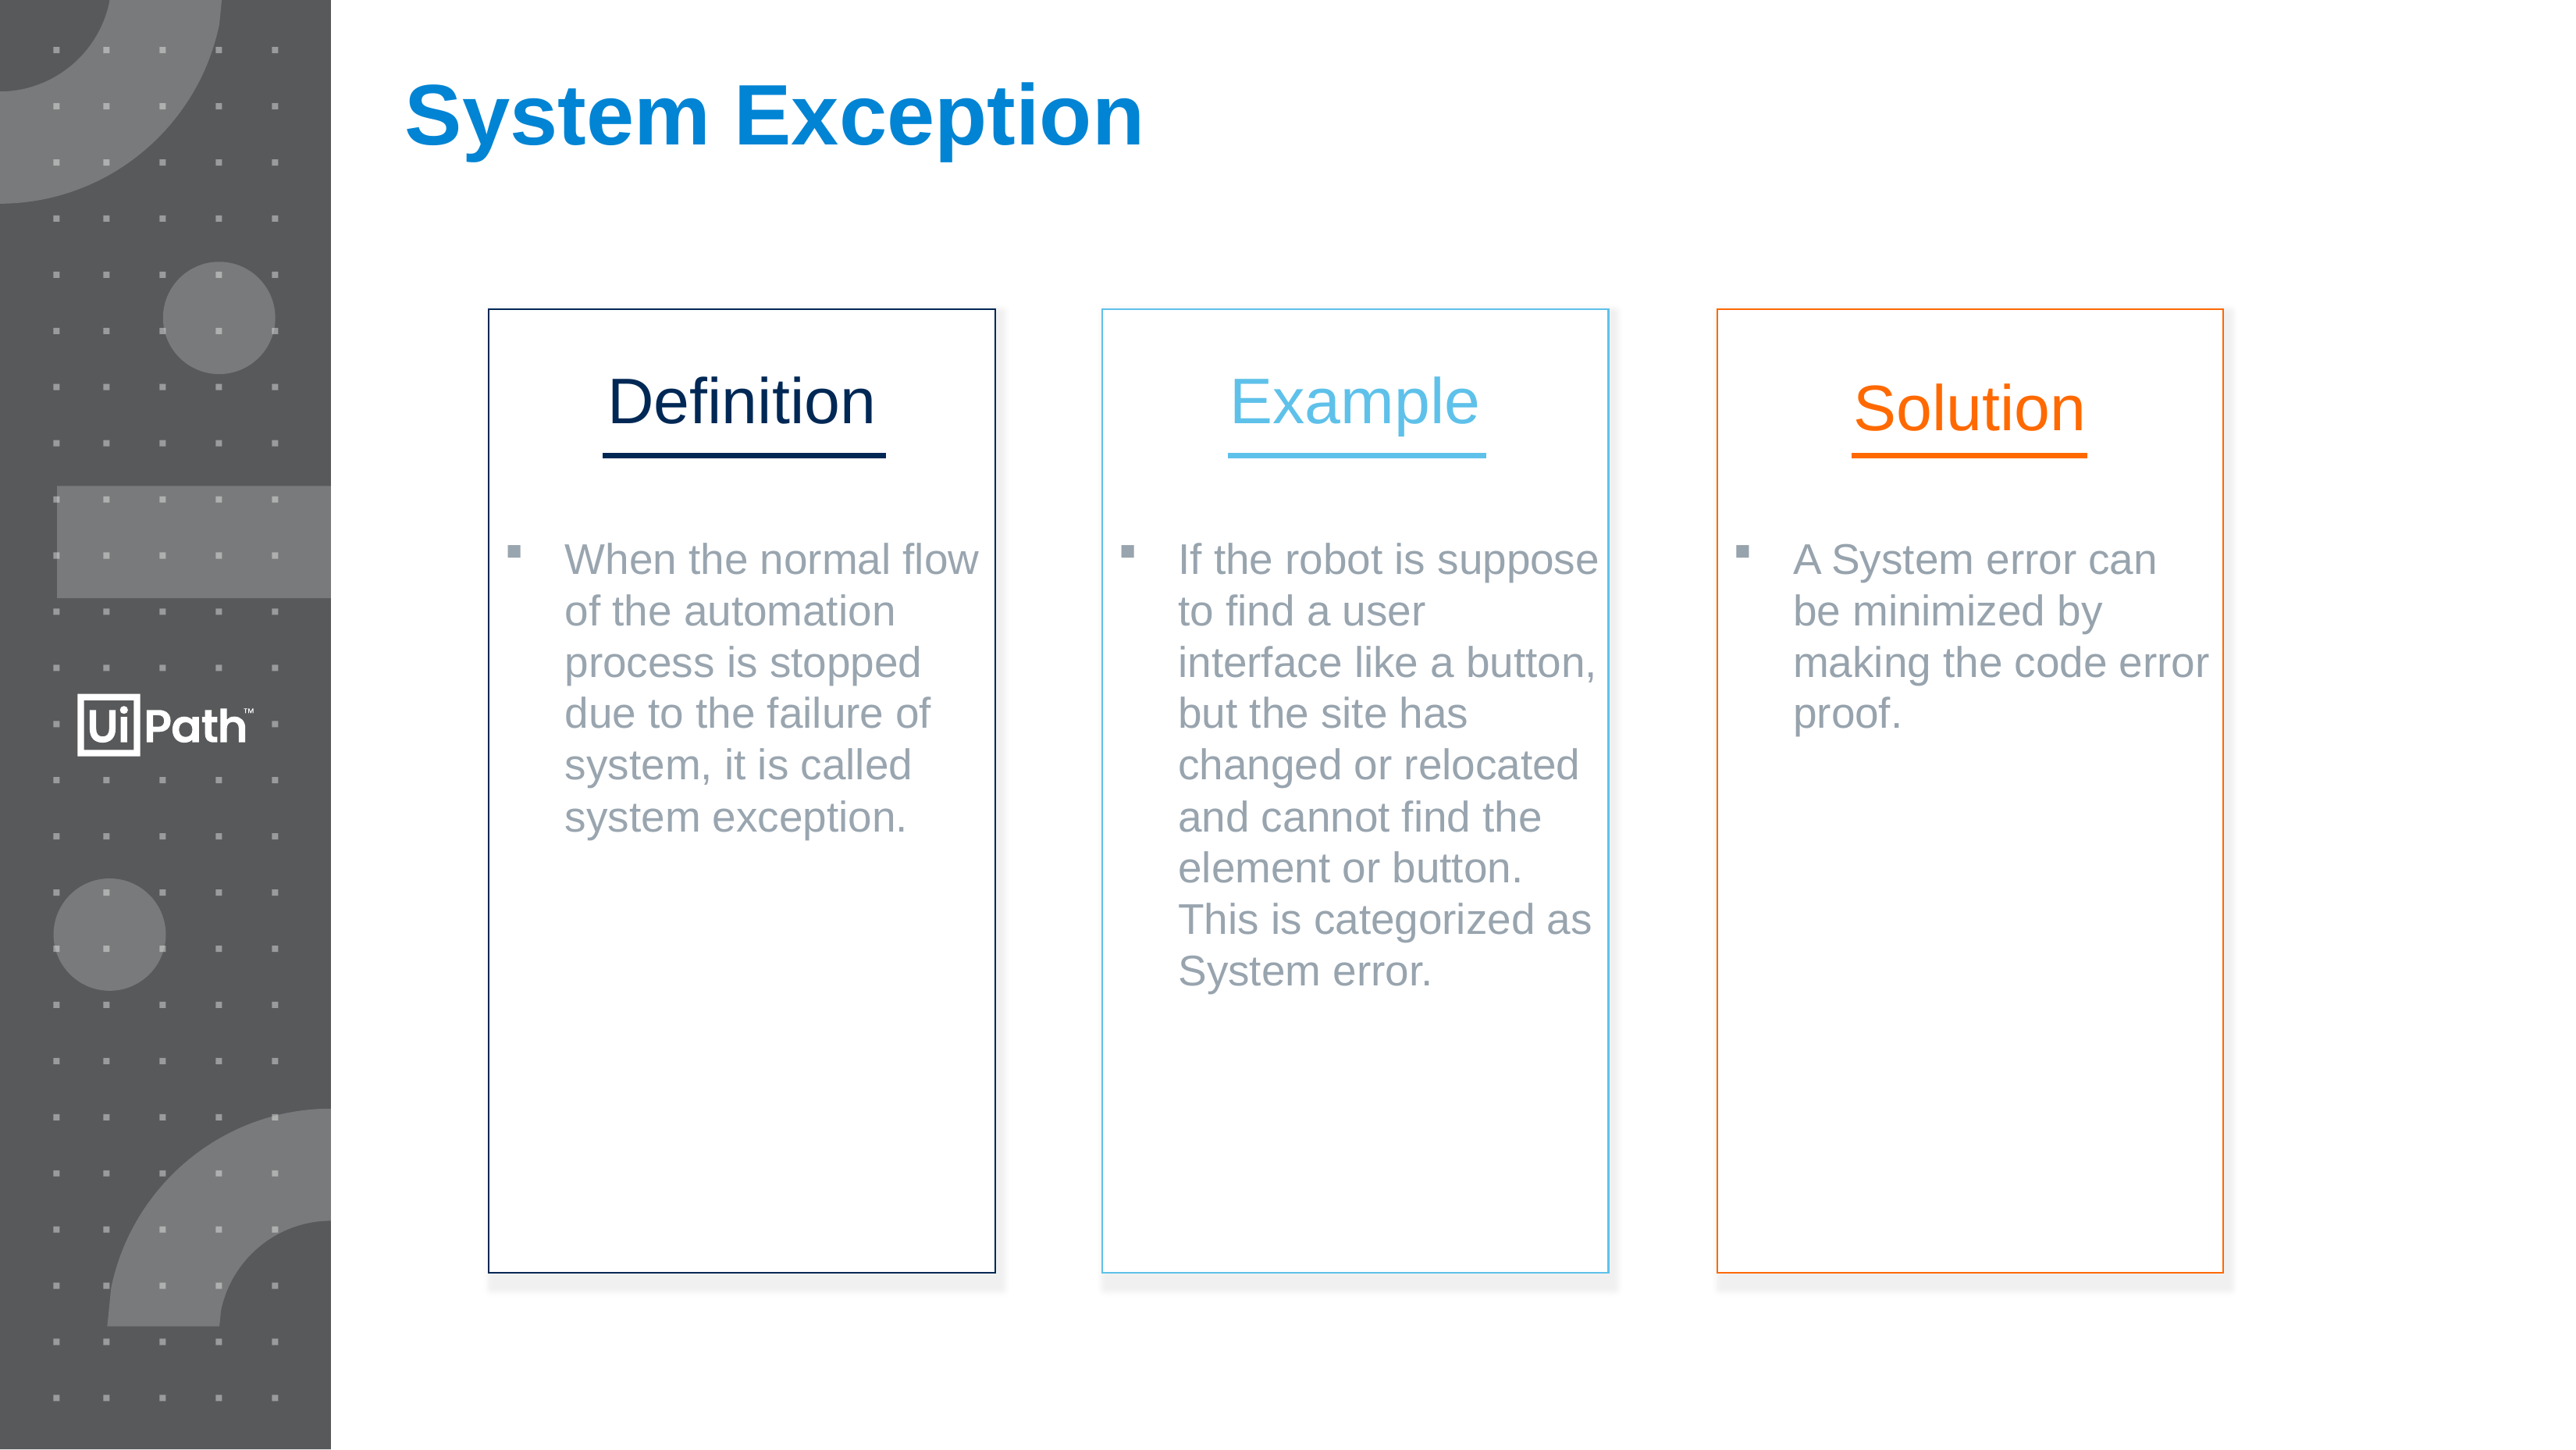

System Exception

Definition
When the normal flow of the automation process is stopped due to the failure of system, it is called system exception.

Example
If the robot is suppose to find a user interface like a button, but the site has changed or relocated and cannot find the element or button. This is categorized as System error.

Solution
A System error can be minimized by making the code error proof.